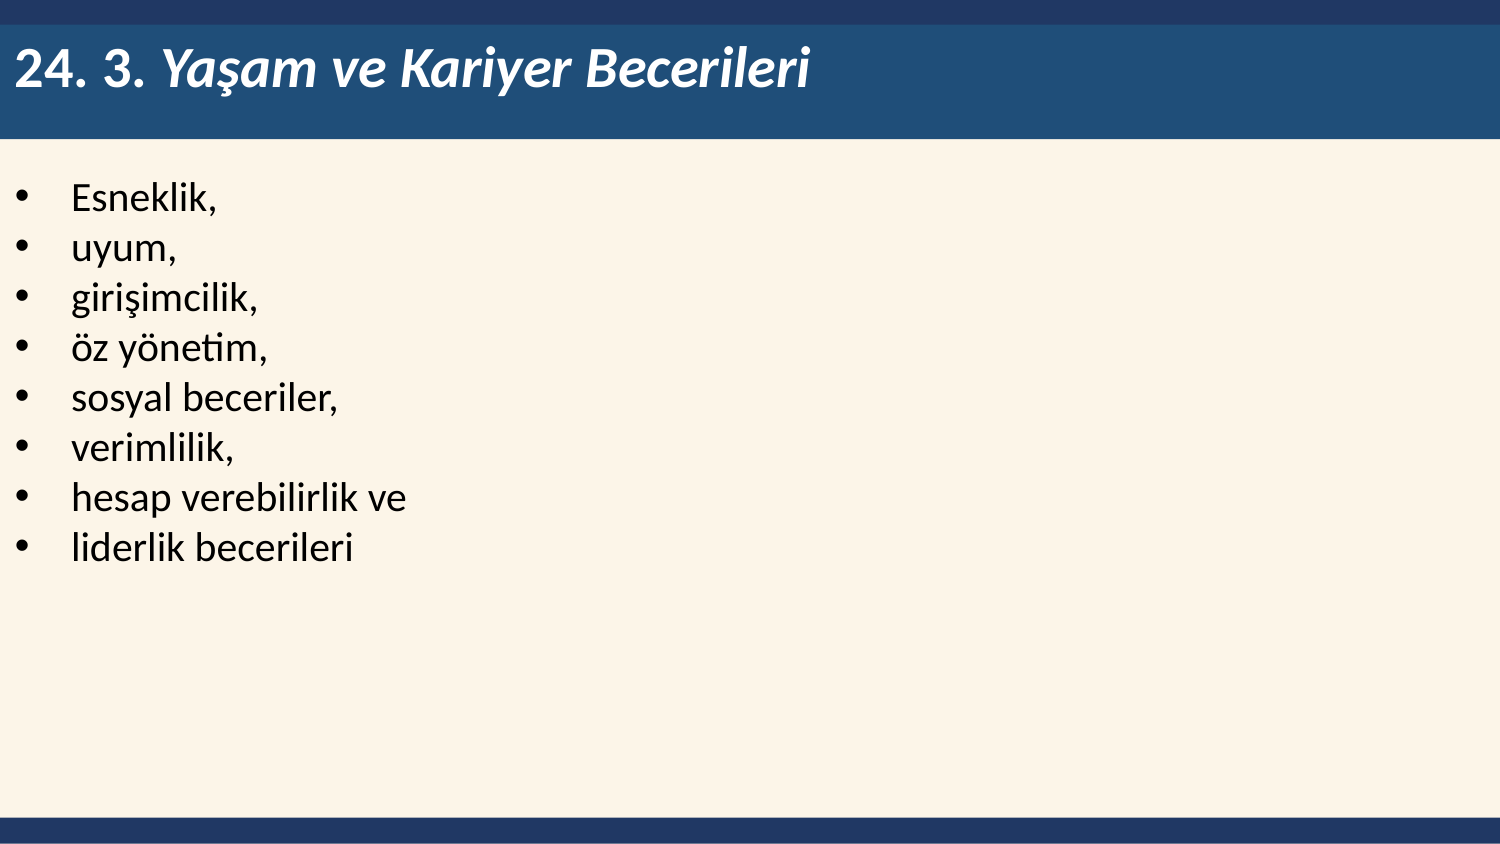

24. 3. Yaşam ve Kariyer Becerileri

Esneklik,
uyum,
girişimcilik,
öz yönetim,
sosyal beceriler,
verimlilik,
hesap verebilirlik ve
liderlik becerileri